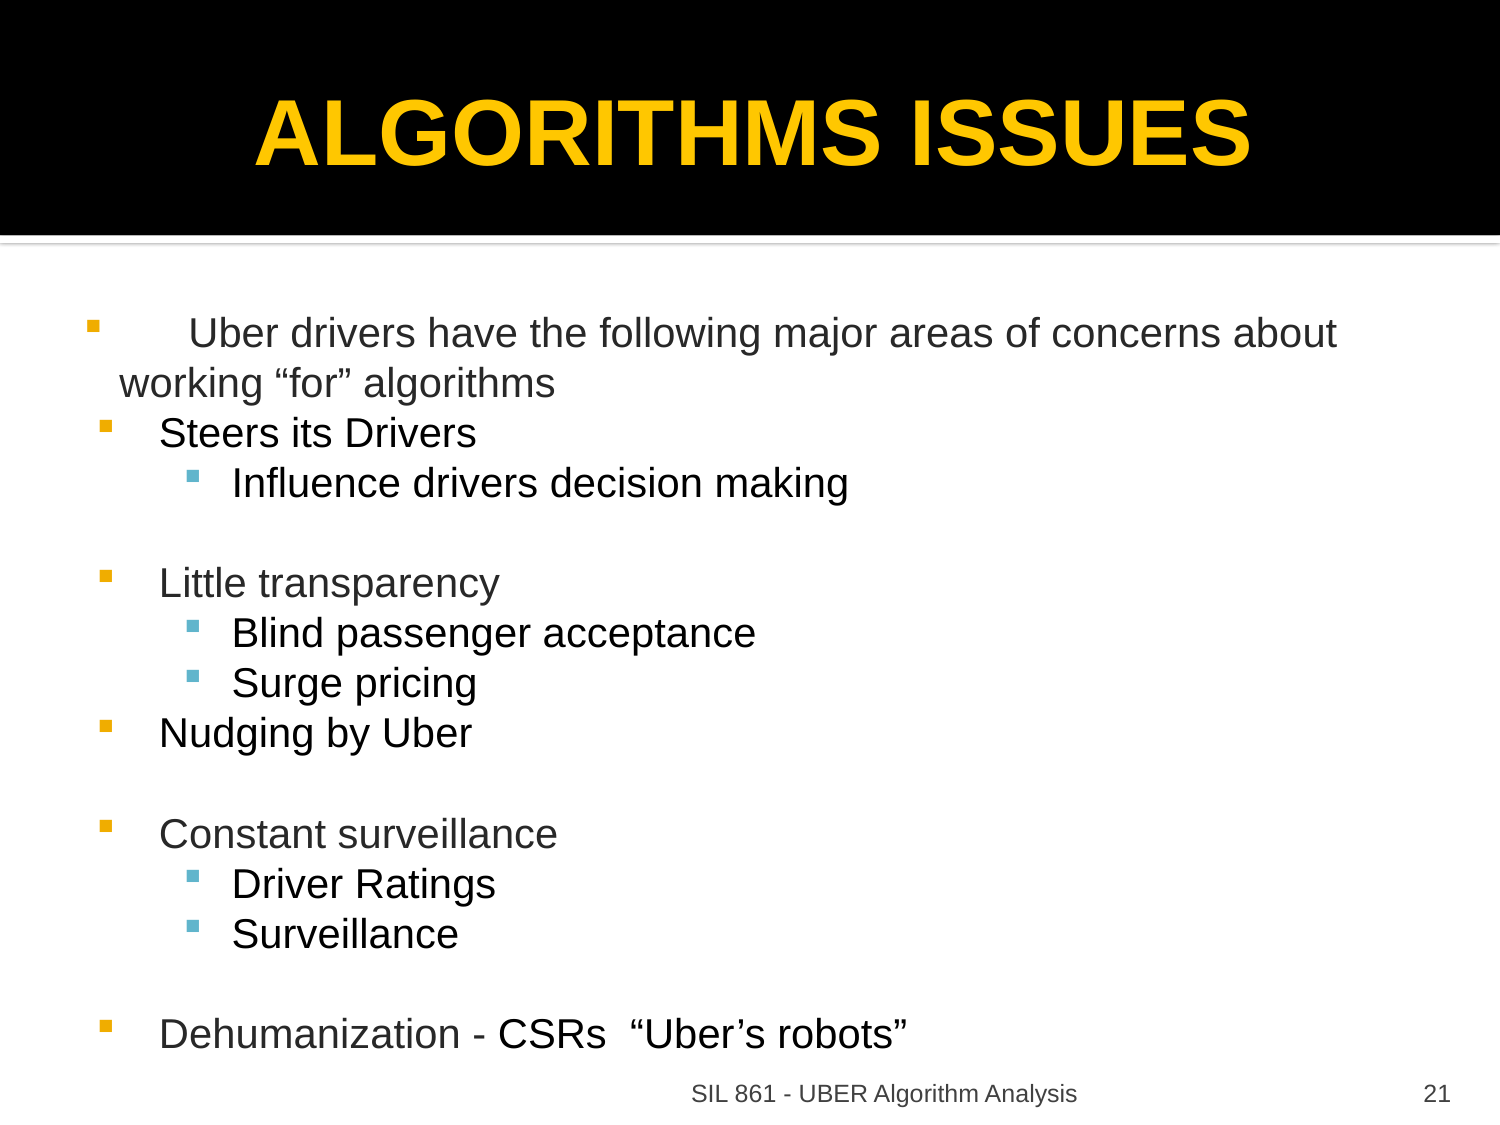

ALGORITHMS ISSUES
      Uber drivers have the following major areas of concerns about working “for” algorithms
Steers its Drivers
Influence drivers decision making

Little transparency
Blind passenger acceptance
Surge pricing
Nudging by Uber

Constant surveillance
Driver Ratings
Surveillance

Dehumanization - CSRs  “Uber’s robots”
SIL 861 - UBER Algorithm Analysis
21